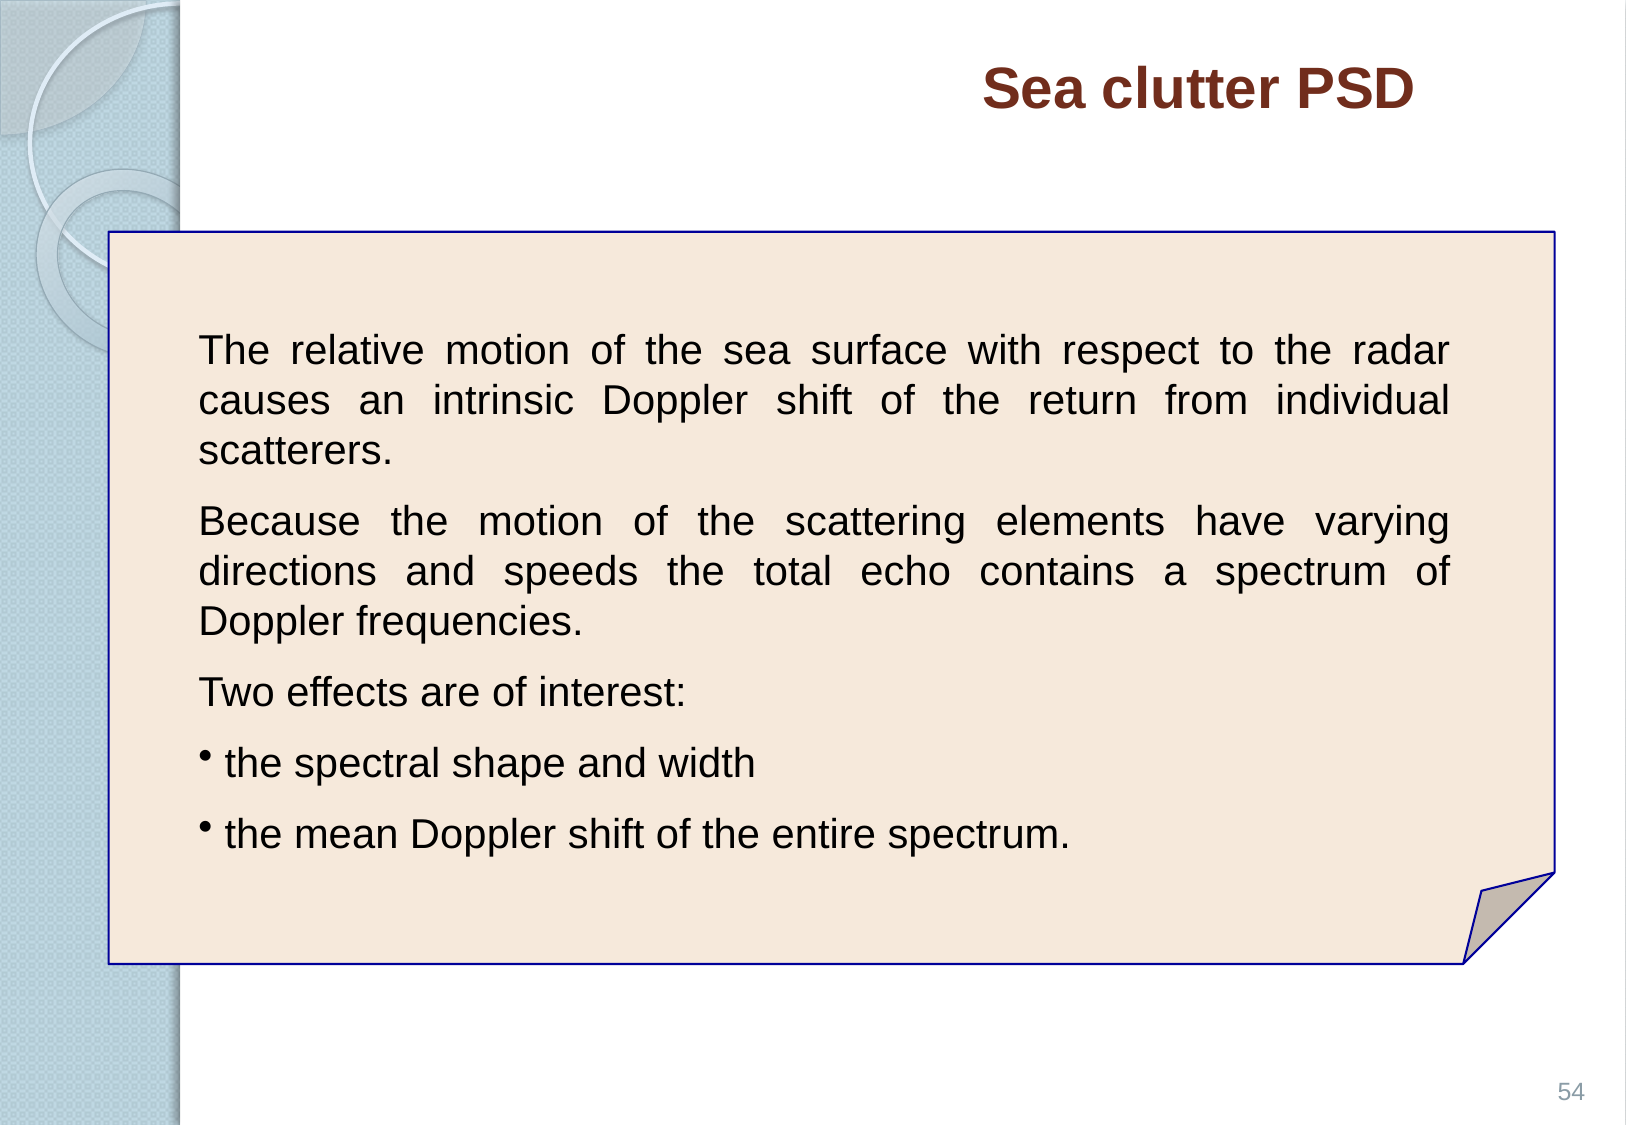

Sea clutter PSD

The relative motion of the sea surface with respect to the radar causes an intrinsic Doppler shift of the return from individual scatterers.
Because the motion of the scattering elements have varying directions and speeds the total echo contains a spectrum of Doppler frequencies.
Two effects are of interest:
 the spectral shape and width
 the mean Doppler shift of the entire spectrum.
54